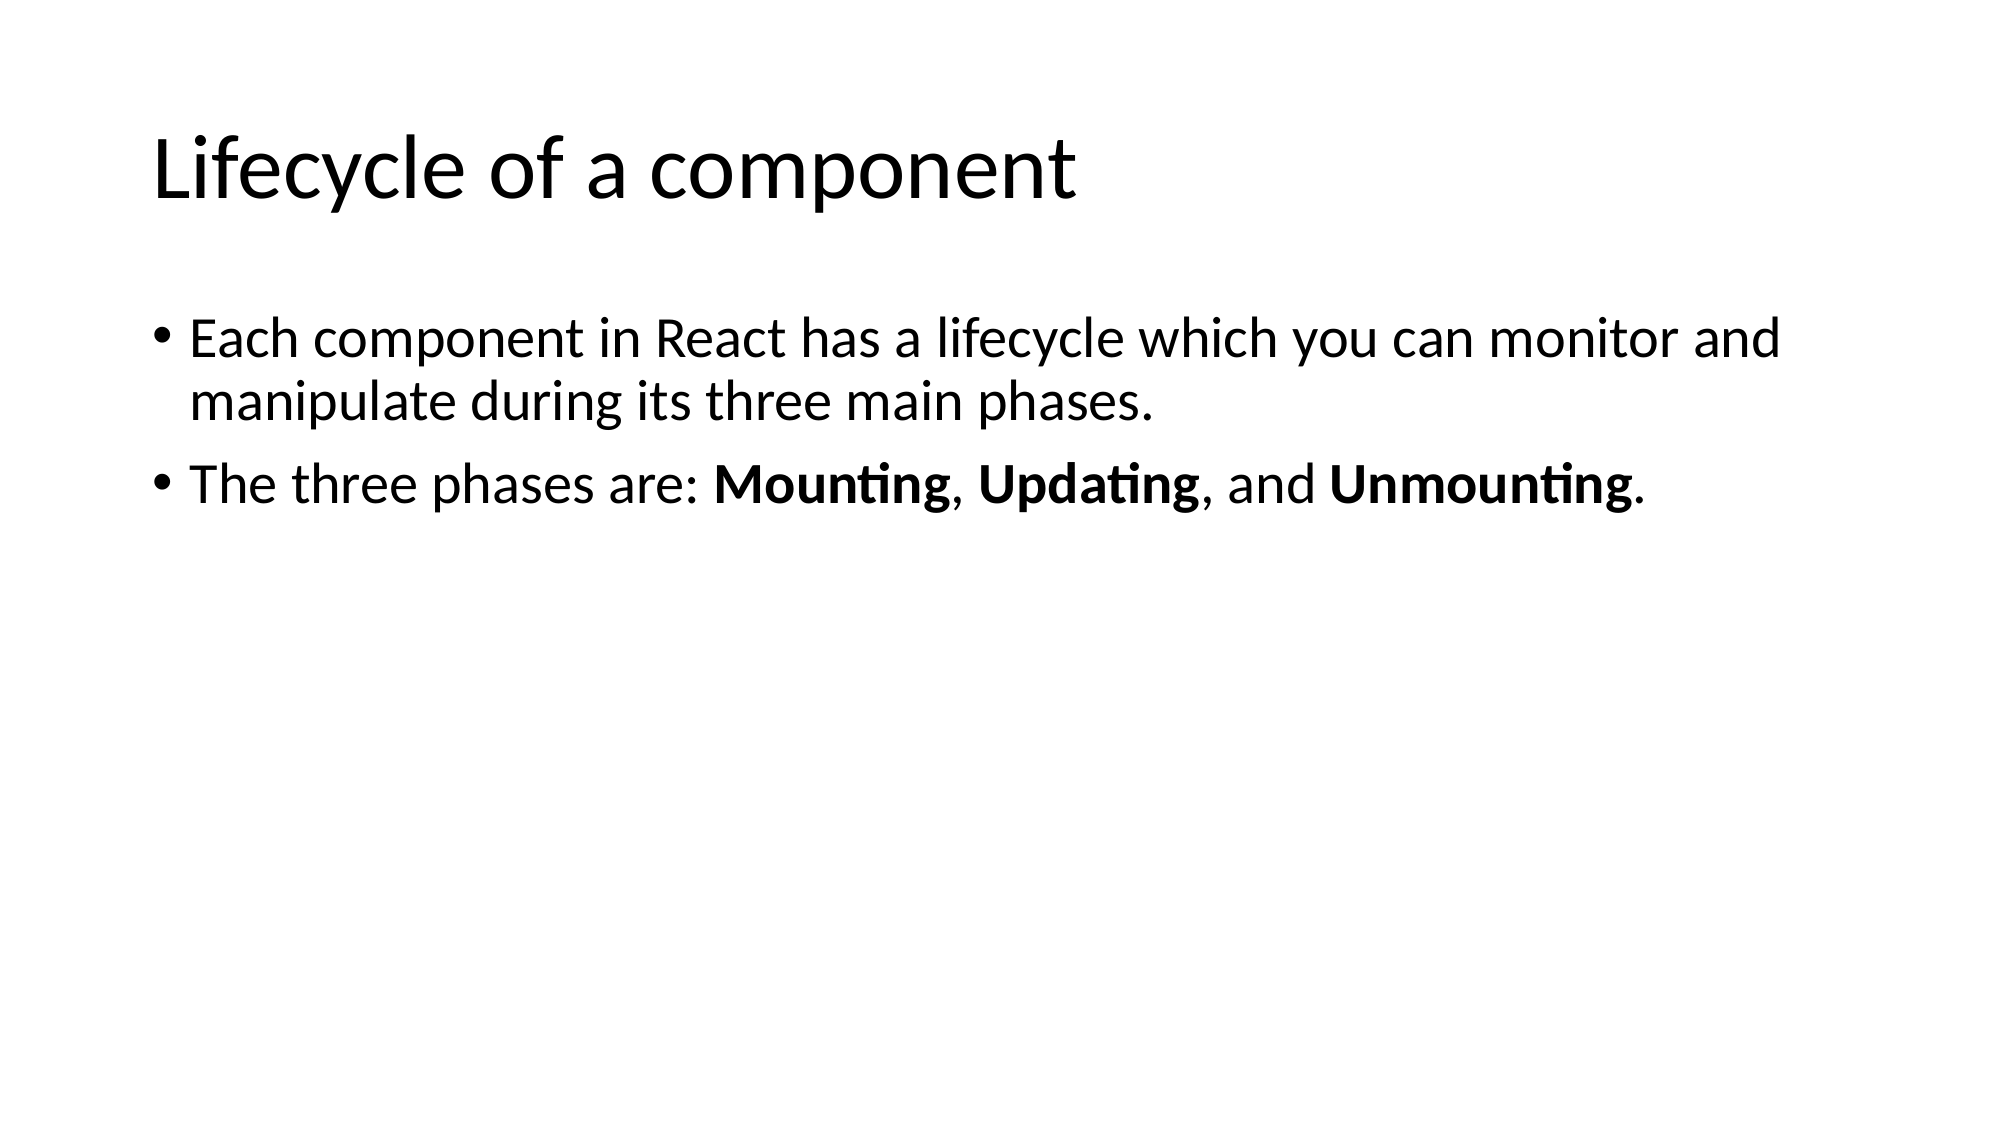

# Lifecycle of a component
Each component in React has a lifecycle which you can monitor and manipulate during its three main phases.
The three phases are: Mounting, Updating, and Unmounting.